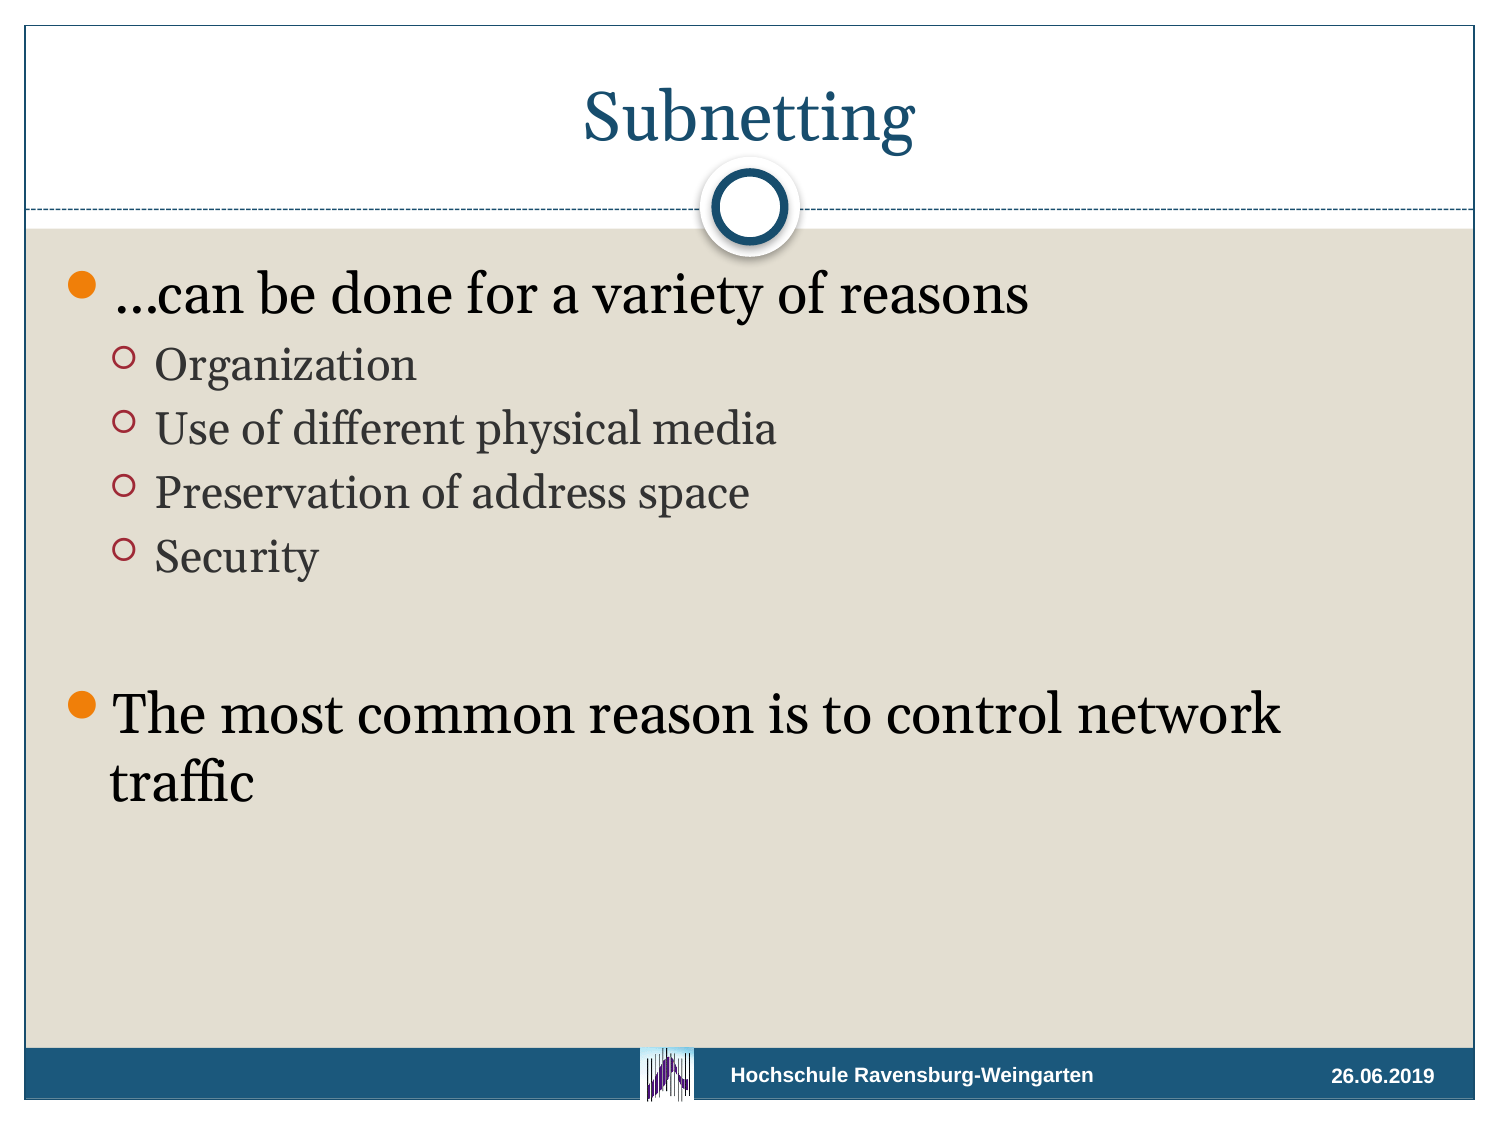

# Subnetting
…can be done for a variety of reasons
Organization
Use of different physical media
Preservation of address space
Security

The most common reason is to control network traffic
26.06.2019